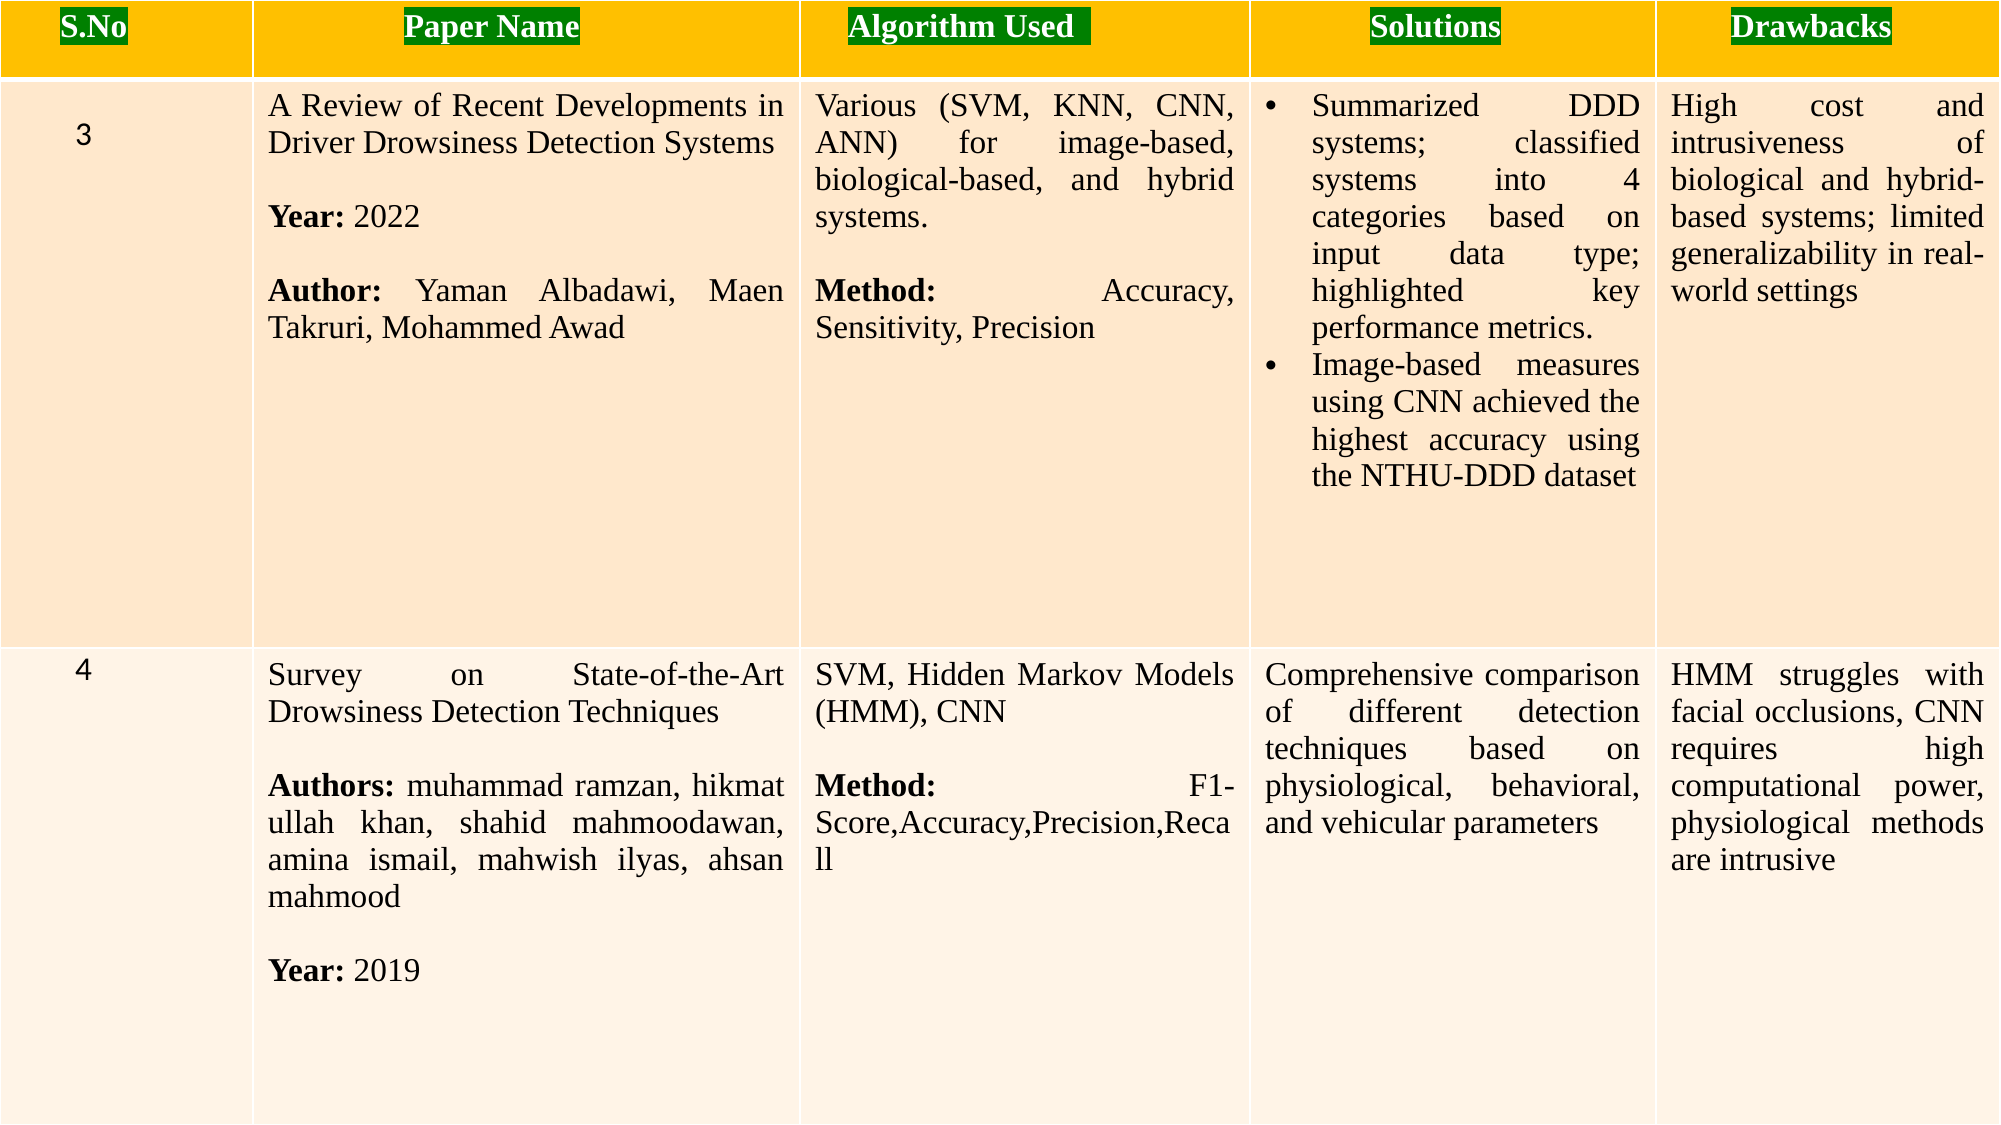

| S.No | Paper Name | Algorithm Used | Solutions | Drawbacks |
| --- | --- | --- | --- | --- |
| 3 | A Review of Recent Developments in Driver Drowsiness Detection Systems Year: 2022 Author: Yaman Albadawi, Maen Takruri, Mohammed Awad | Various (SVM, KNN, CNN, ANN) for image-based, biological-based, and hybrid systems. Method: Accuracy, Sensitivity, Precision | Summarized DDD systems; classified systems into 4 categories based on input data type; highlighted key performance metrics. Image-based measures using CNN achieved the highest accuracy using the NTHU-DDD dataset​ | High cost and intrusiveness of biological and hybrid-based systems; limited generalizability in real-world settings​ |
| 4 | Survey on State-of-the-Art Drowsiness Detection Techniques Authors: muhammad ramzan, hikmat ullah khan, shahid mahmoodawan, amina ismail, mahwish ilyas, ahsan mahmood Year: 2019 | SVM, Hidden Markov Models (HMM), CNN Method: F1-Score,Accuracy,Precision,Recall | Comprehensive comparison of different detection techniques based on physiological, behavioral, and vehicular parameters | HMM struggles with facial occlusions, CNN requires high computational power, physiological methods are intrusive​ |
6